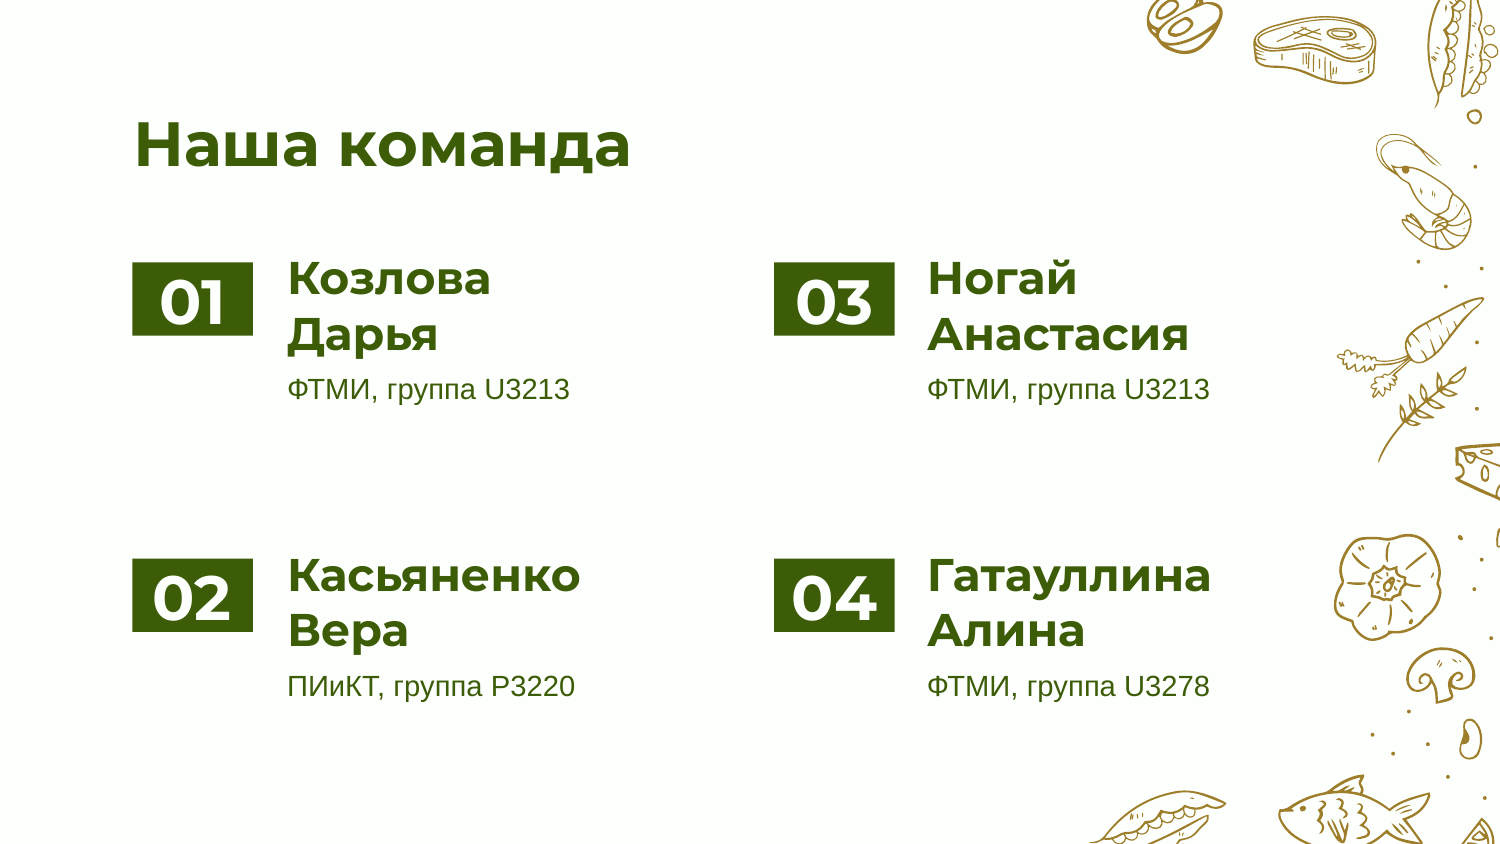

# Наша команда
Козлова Дарья
Ногай Анастасия
01
03
ФТМИ, группа U3213
ФТМИ, группа U3213
Касьяненко Вера
Гатауллина Алина
02
04
ПИиКТ, группа P3220
ФТМИ, группа U3278